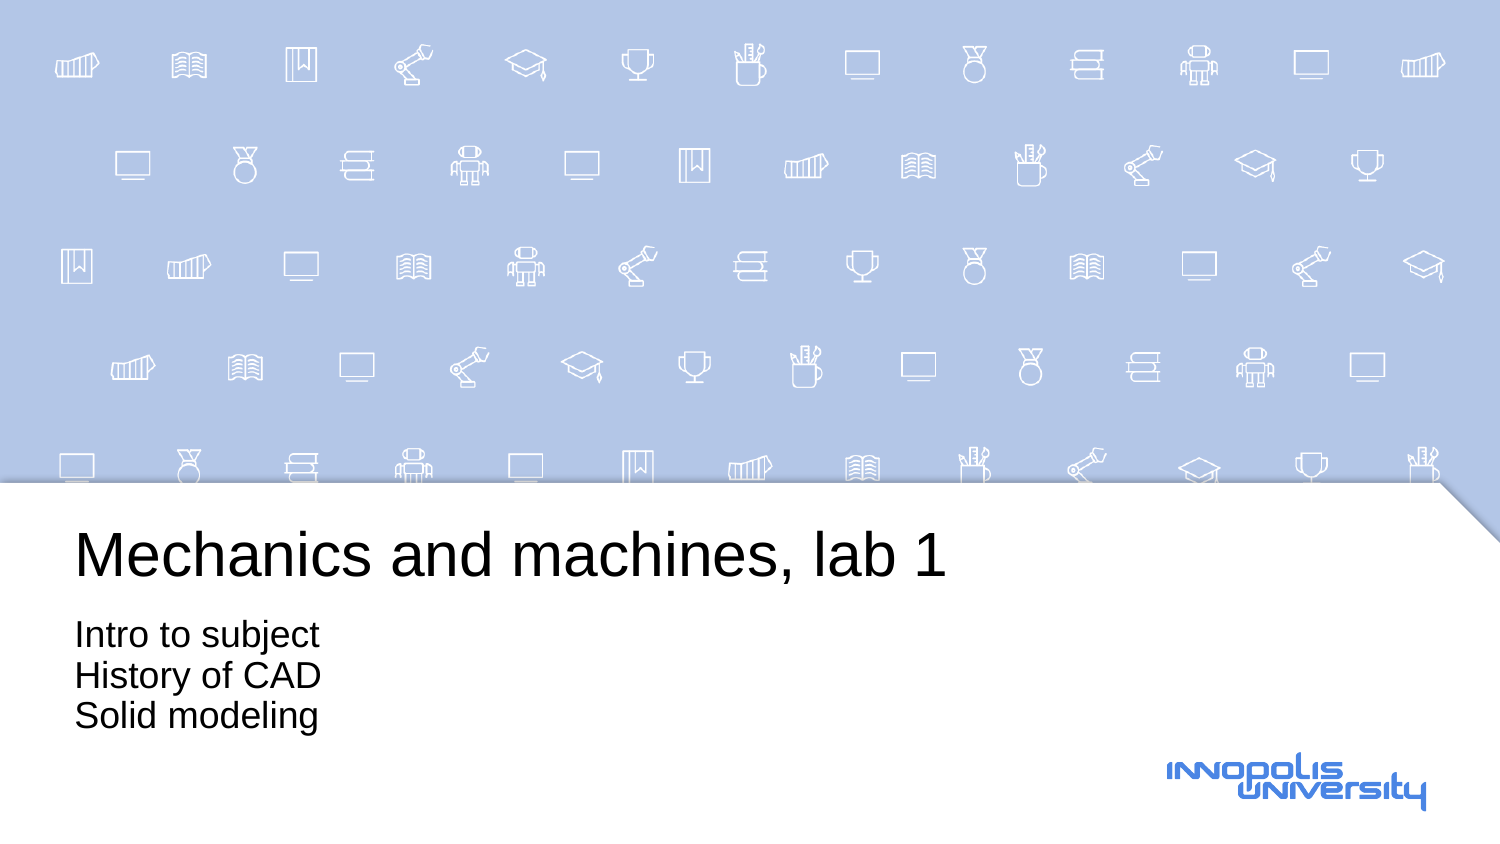

# Mechanics and machines, lab 1
Intro to subject
History of CAD
Solid modeling